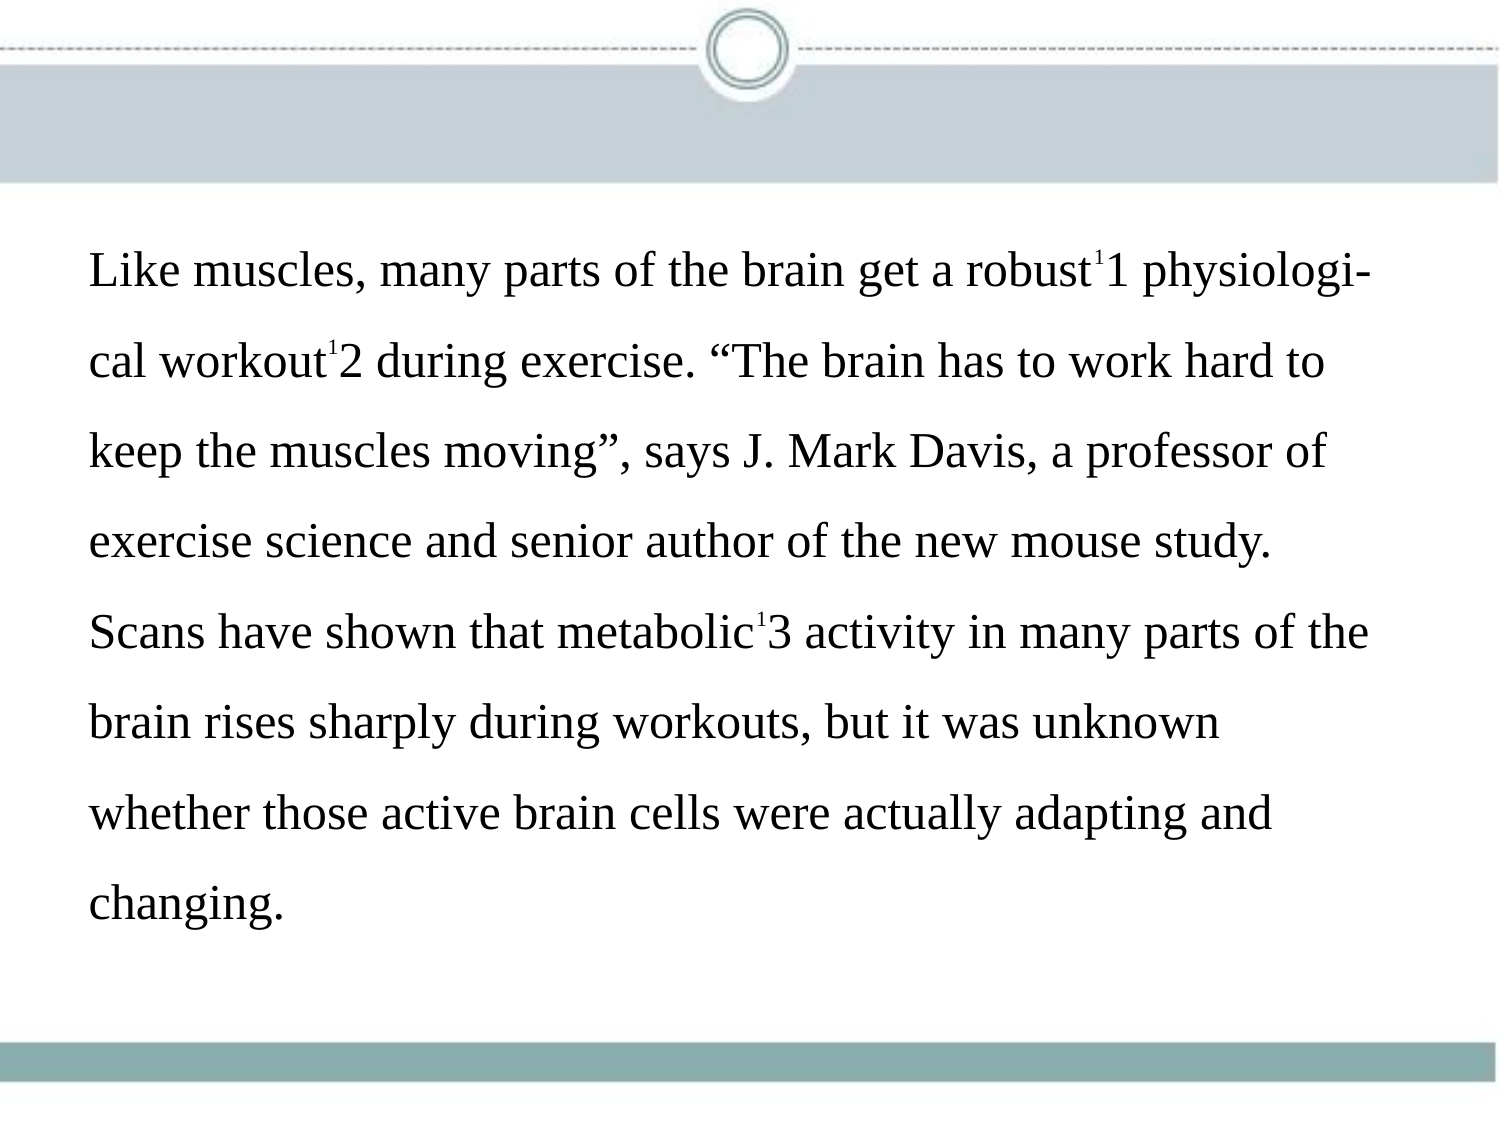

Like muscles, many parts of the brain get a robust11 physiologi-
cal workout12 during exercise. “The brain has to work hard to
keep the muscles moving”, says J. Mark Davis, a professor of
exercise science and senior author of the new mouse study.
Scans have shown that metabolic13 activity in many parts of the
brain rises sharply during workouts, but it was unknown
whether those active brain cells were actually adapting and
changing.